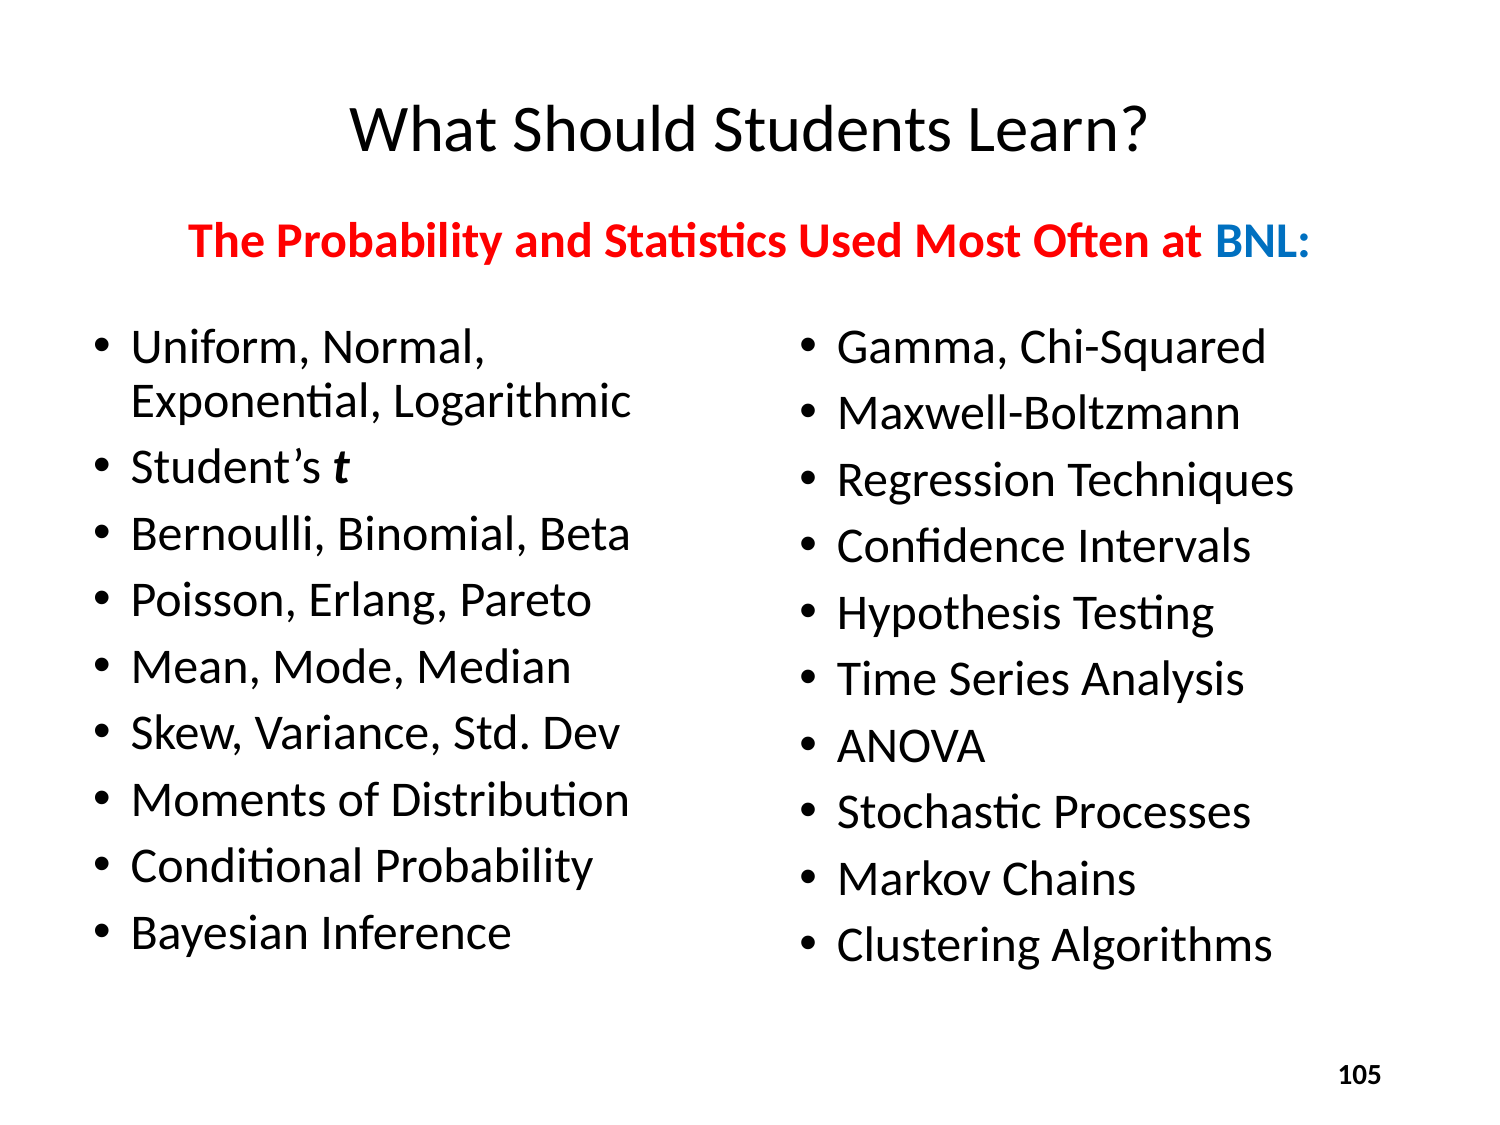

# What Should Students Learn?
The Probability and Statistics Used Most Often at BNL:
Uniform, Normal, Exponential, Logarithmic
Student’s t
Bernoulli, Binomial, Beta
Poisson, Erlang, Pareto
Mean, Mode, Median
Skew, Variance, Std. Dev
Moments of Distribution
Conditional Probability
Bayesian Inference

Gamma, Chi-Squared
Maxwell-Boltzmann
Regression Techniques
Confidence Intervals
Hypothesis Testing
Time Series Analysis
ANOVA
Stochastic Processes
Markov Chains
Clustering Algorithms

105